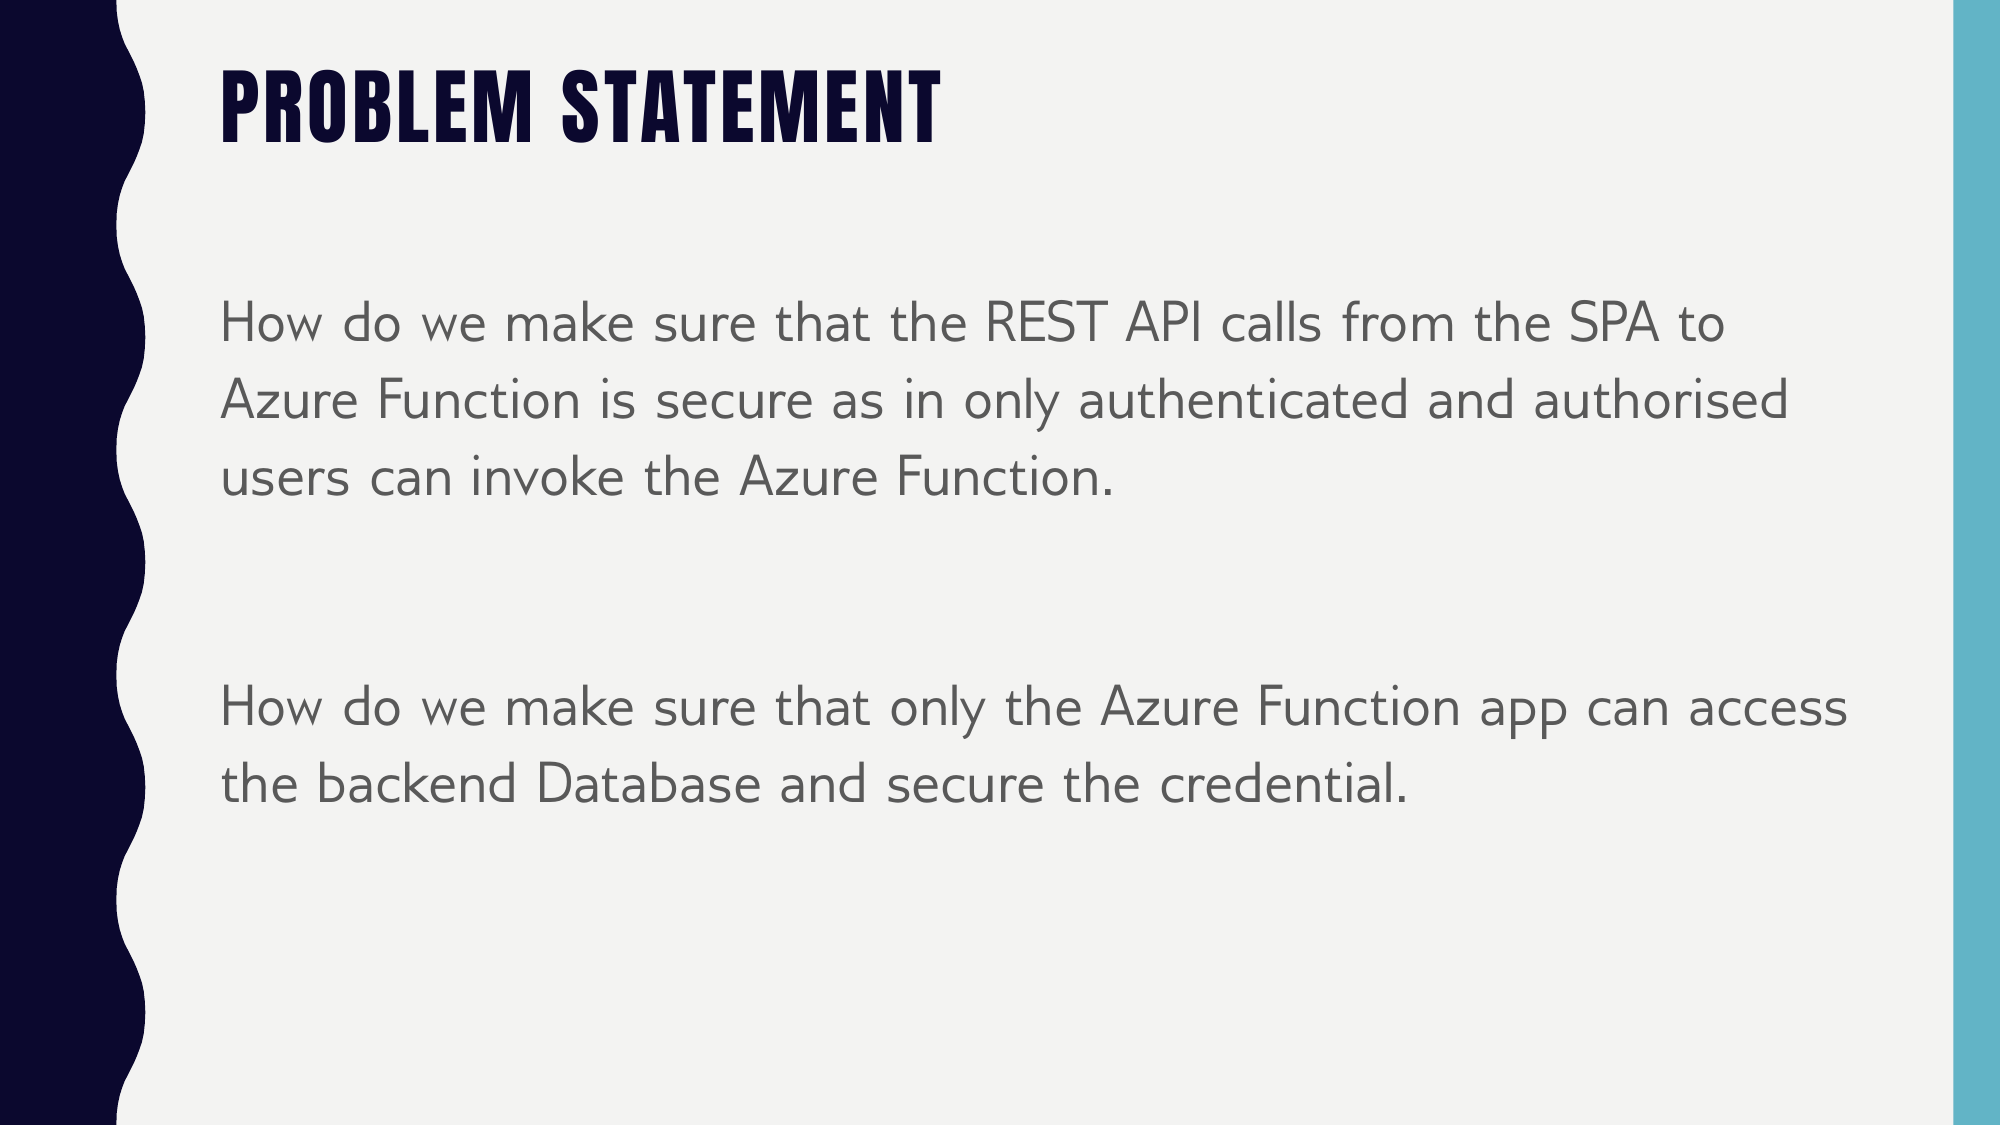

# Problem Statement
How do we make sure that the REST API calls from the SPA to Azure Function is secure as in only authenticated and authorised users can invoke the Azure Function.

How do we make sure that only the Azure Function app can access the backend Database and secure the credential.